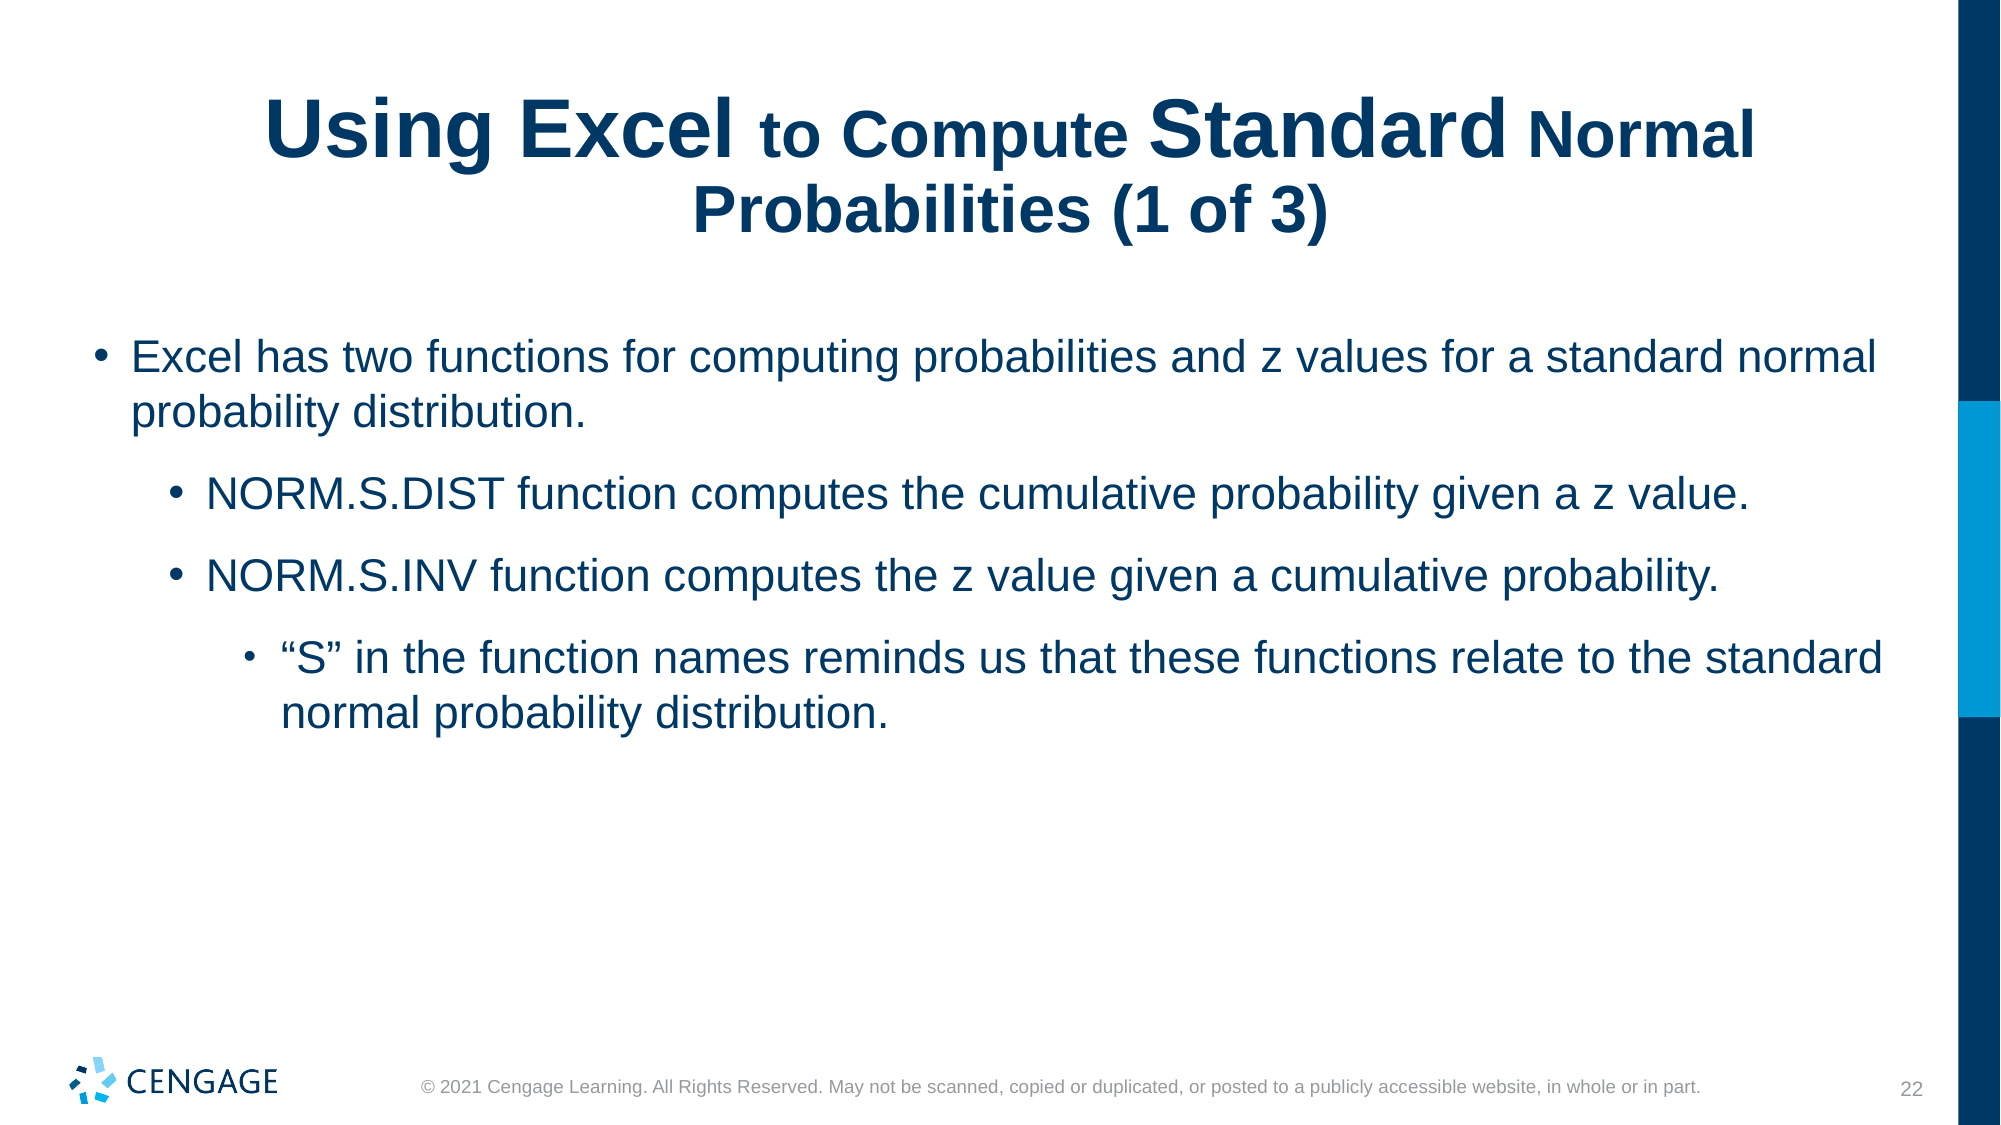

# Using Excel to Compute Standard Normal Probabilities (1 of 3)
Excel has two functions for computing probabilities and z values for a standard normal probability distribution.
NORM.S.DIST function computes the cumulative probability given a z value.
NORM.S.INV function computes the z value given a cumulative probability.
“S” in the function names reminds us that these functions relate to the standard normal probability distribution.